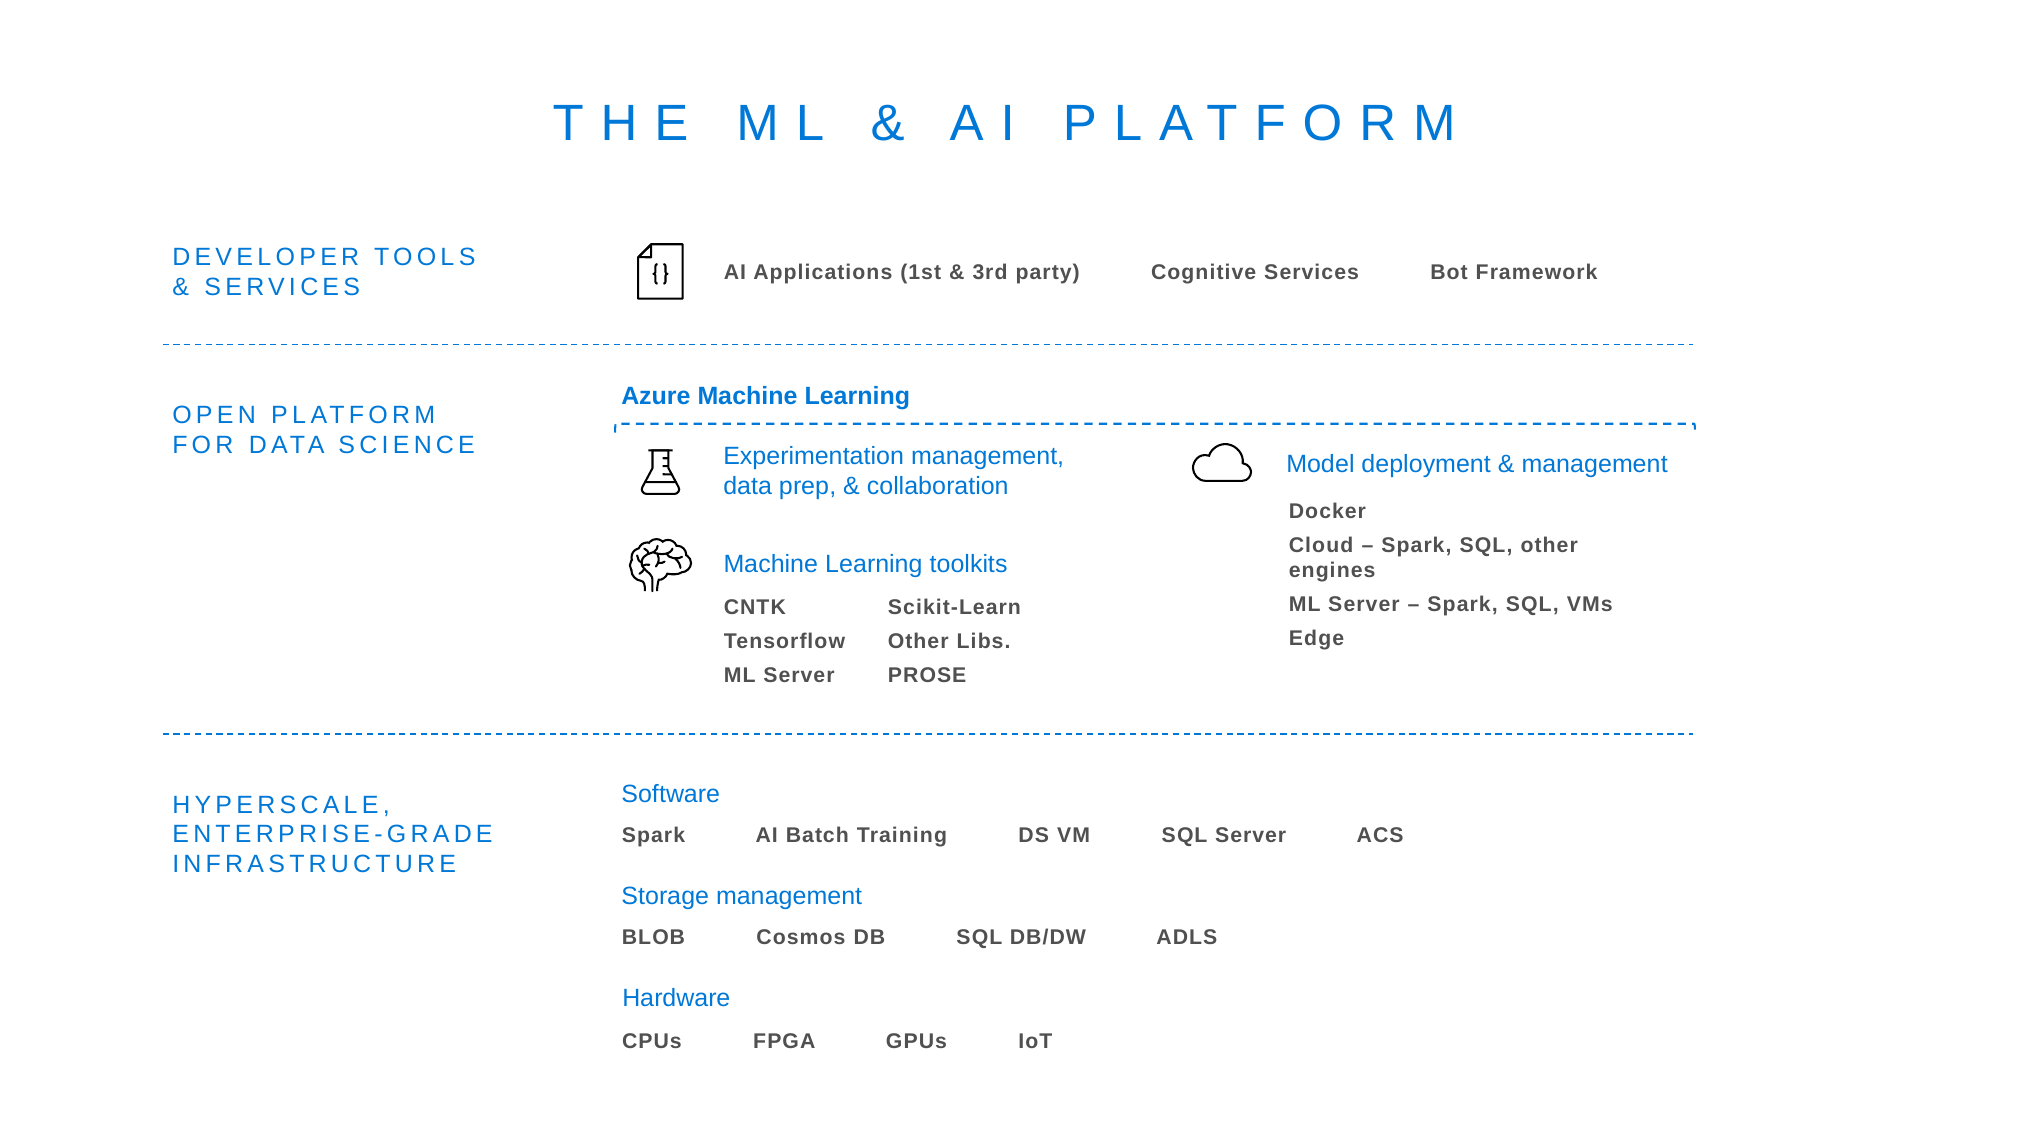

# The ML & AI Platform
Developer Tools & Services

AI Applications (1st & 3rd party)          Cognitive Services          Bot Framework
Azure Machine Learning
Open platform for data science
Experimentation management, data prep, & collaboration
Model deployment & management

Docker
Cloud – Spark, SQL, other engines
ML Server – Spark, SQL, VMs
Edge

Machine Learning toolkits
CNTK
Tensorflow
ML Server
Scikit-Learn
Other Libs.
PROSE
Software
Hyperscale, enterprise-grade infrastructure
Spark          AI Batch Training          DS VM          SQL Server          ACS
Storage management
BLOB          Cosmos DB          SQL DB/DW          ADLS
Hardware
CPUs          FPGA          GPUs          IoT